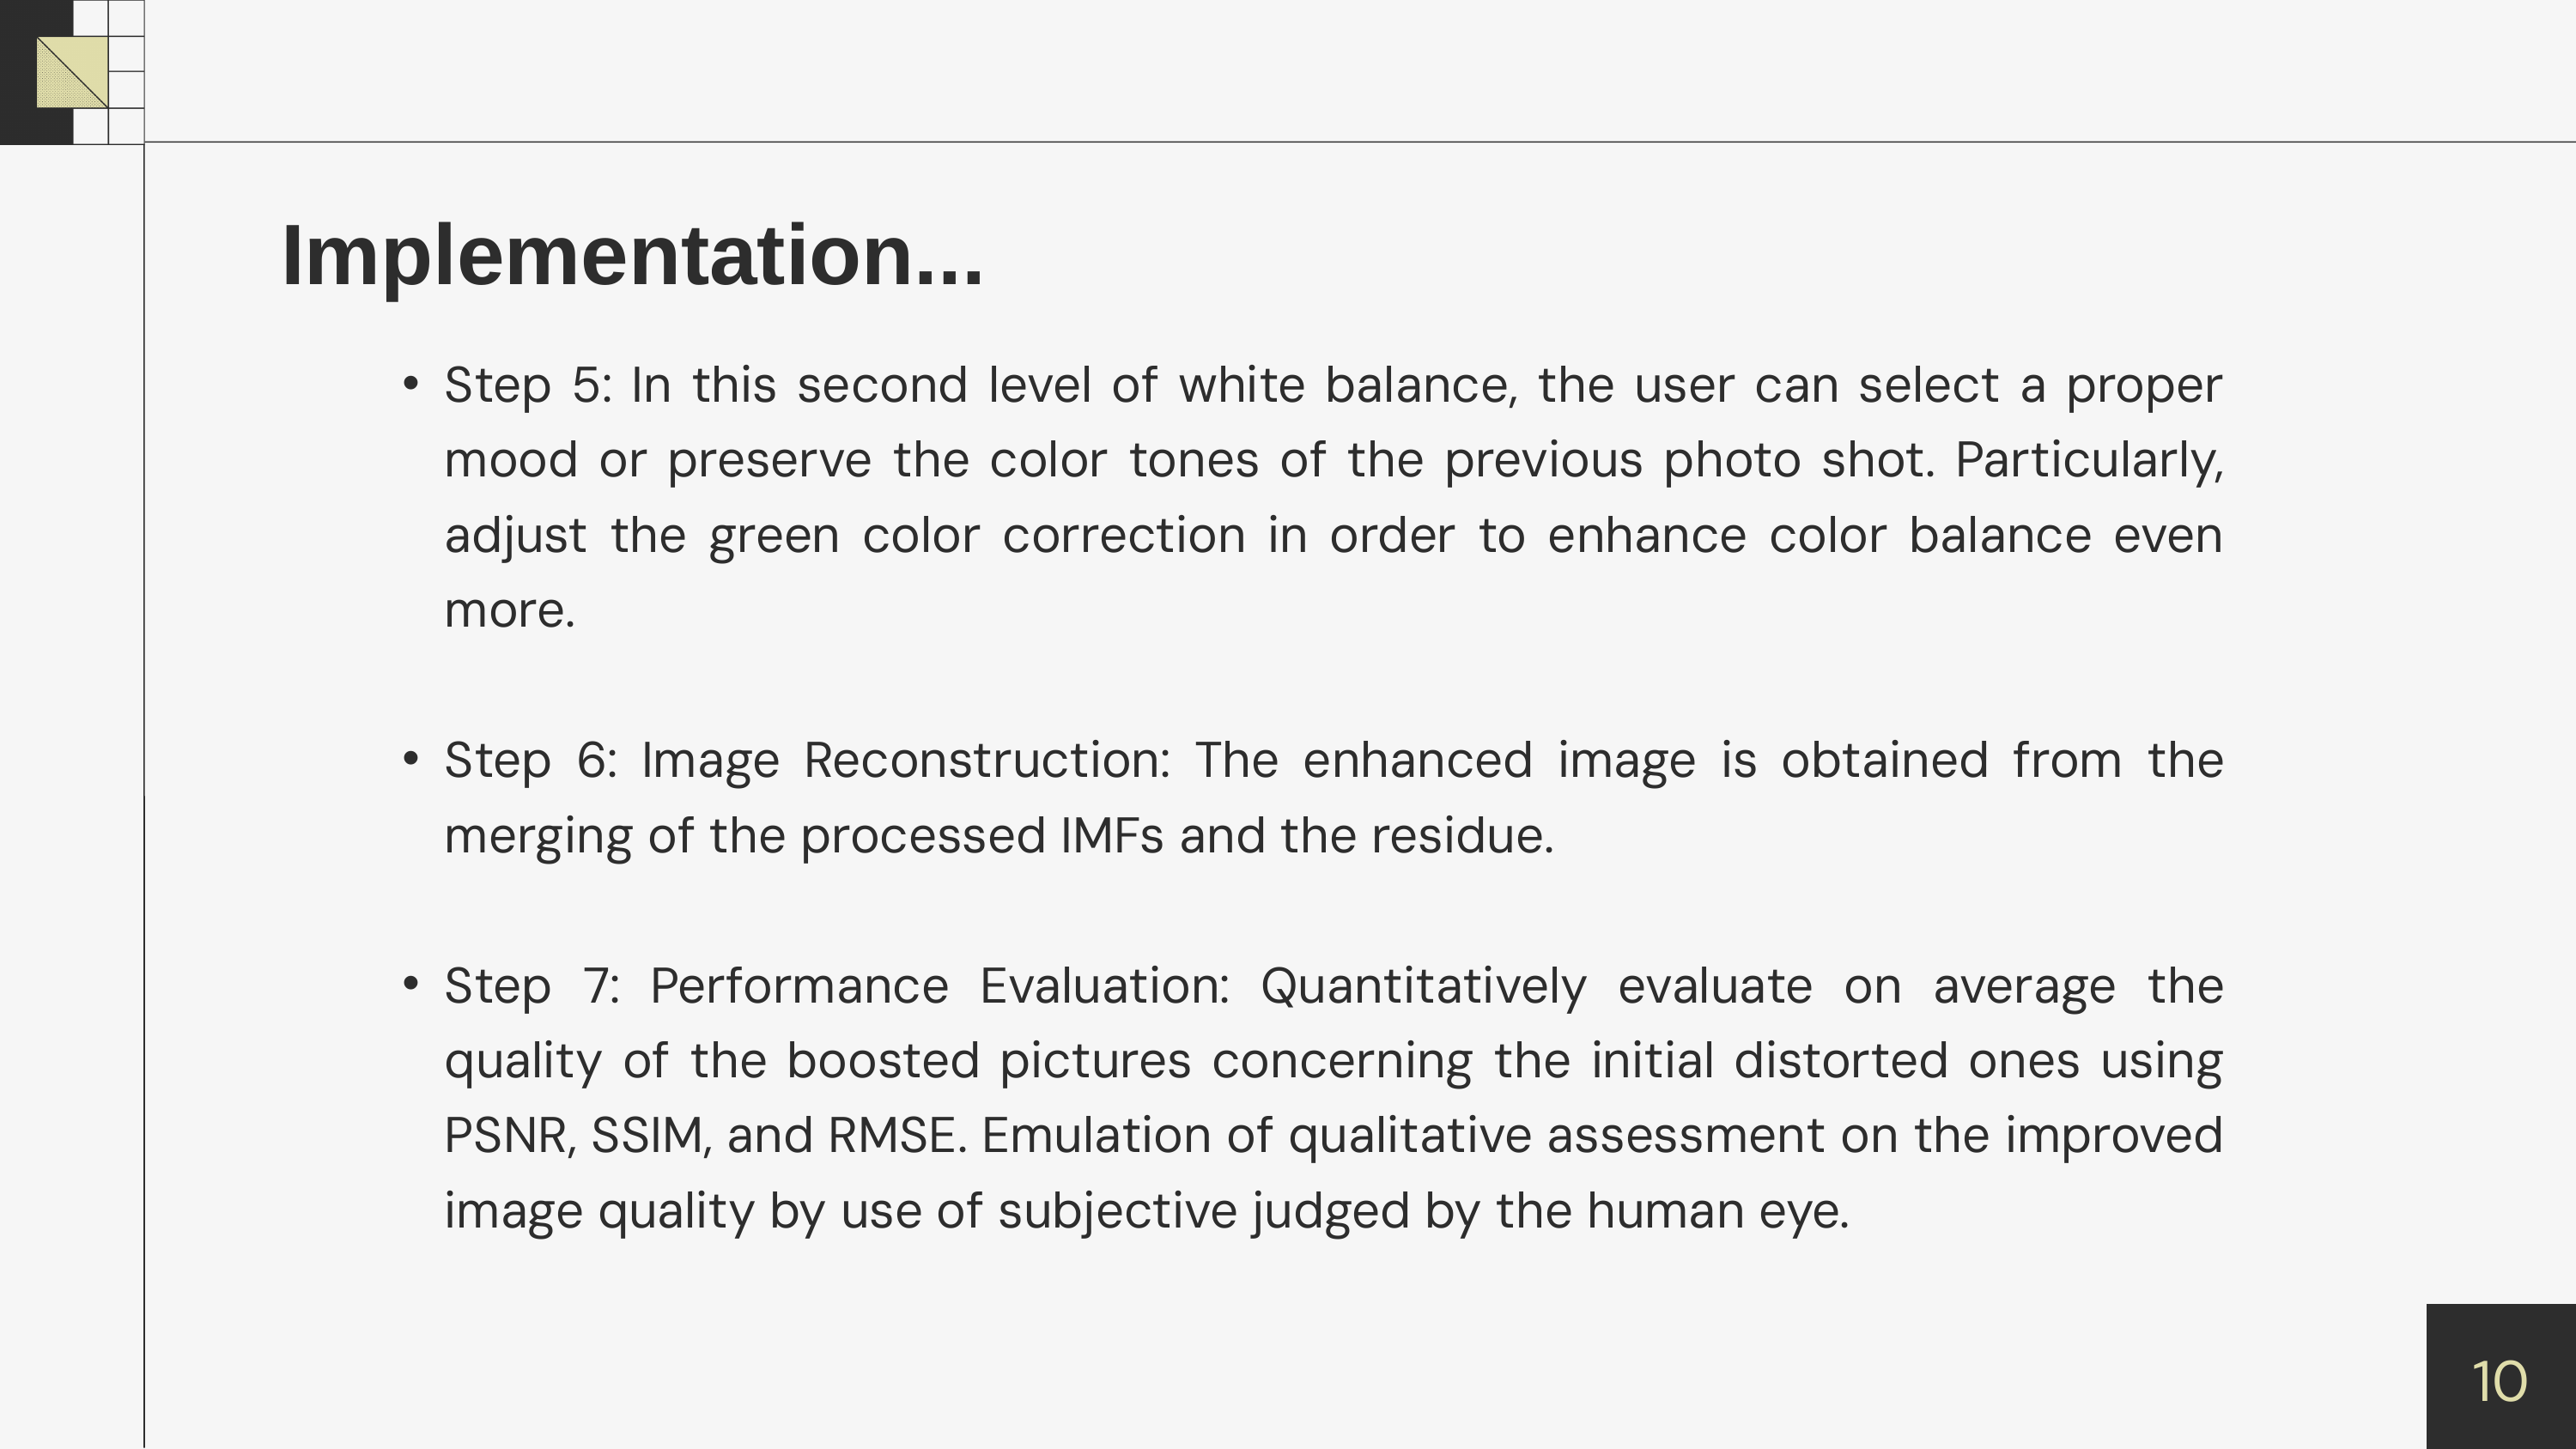

Implementation...
Step 5: In this second level of white balance, the user can select a proper mood or preserve the color tones of the previous photo shot. Particularly, adjust the green color correction in order to enhance color balance even more.

Step 6: Image Reconstruction: The enhanced image is obtained from the merging of the processed IMFs and the residue.

Step 7: Performance Evaluation: Quantitatively evaluate on average the quality of the boosted pictures concerning the initial distorted ones using PSNR, SSIM, and RMSE. Emulation of qualitative assessment on the improved image quality by use of subjective judged by the human eye.

10